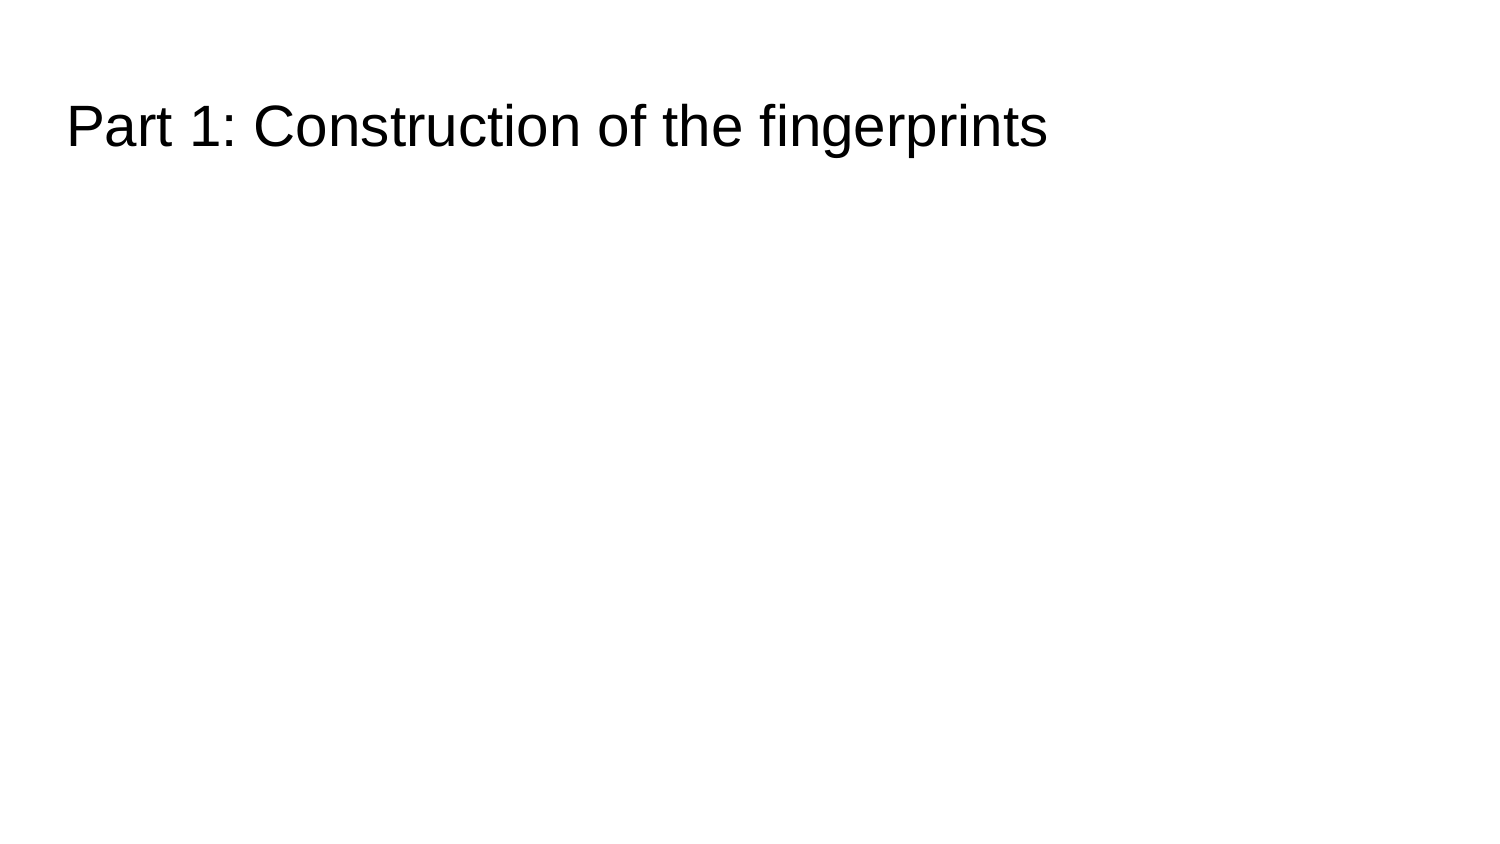

# Part 1: Construction of the fingerprints